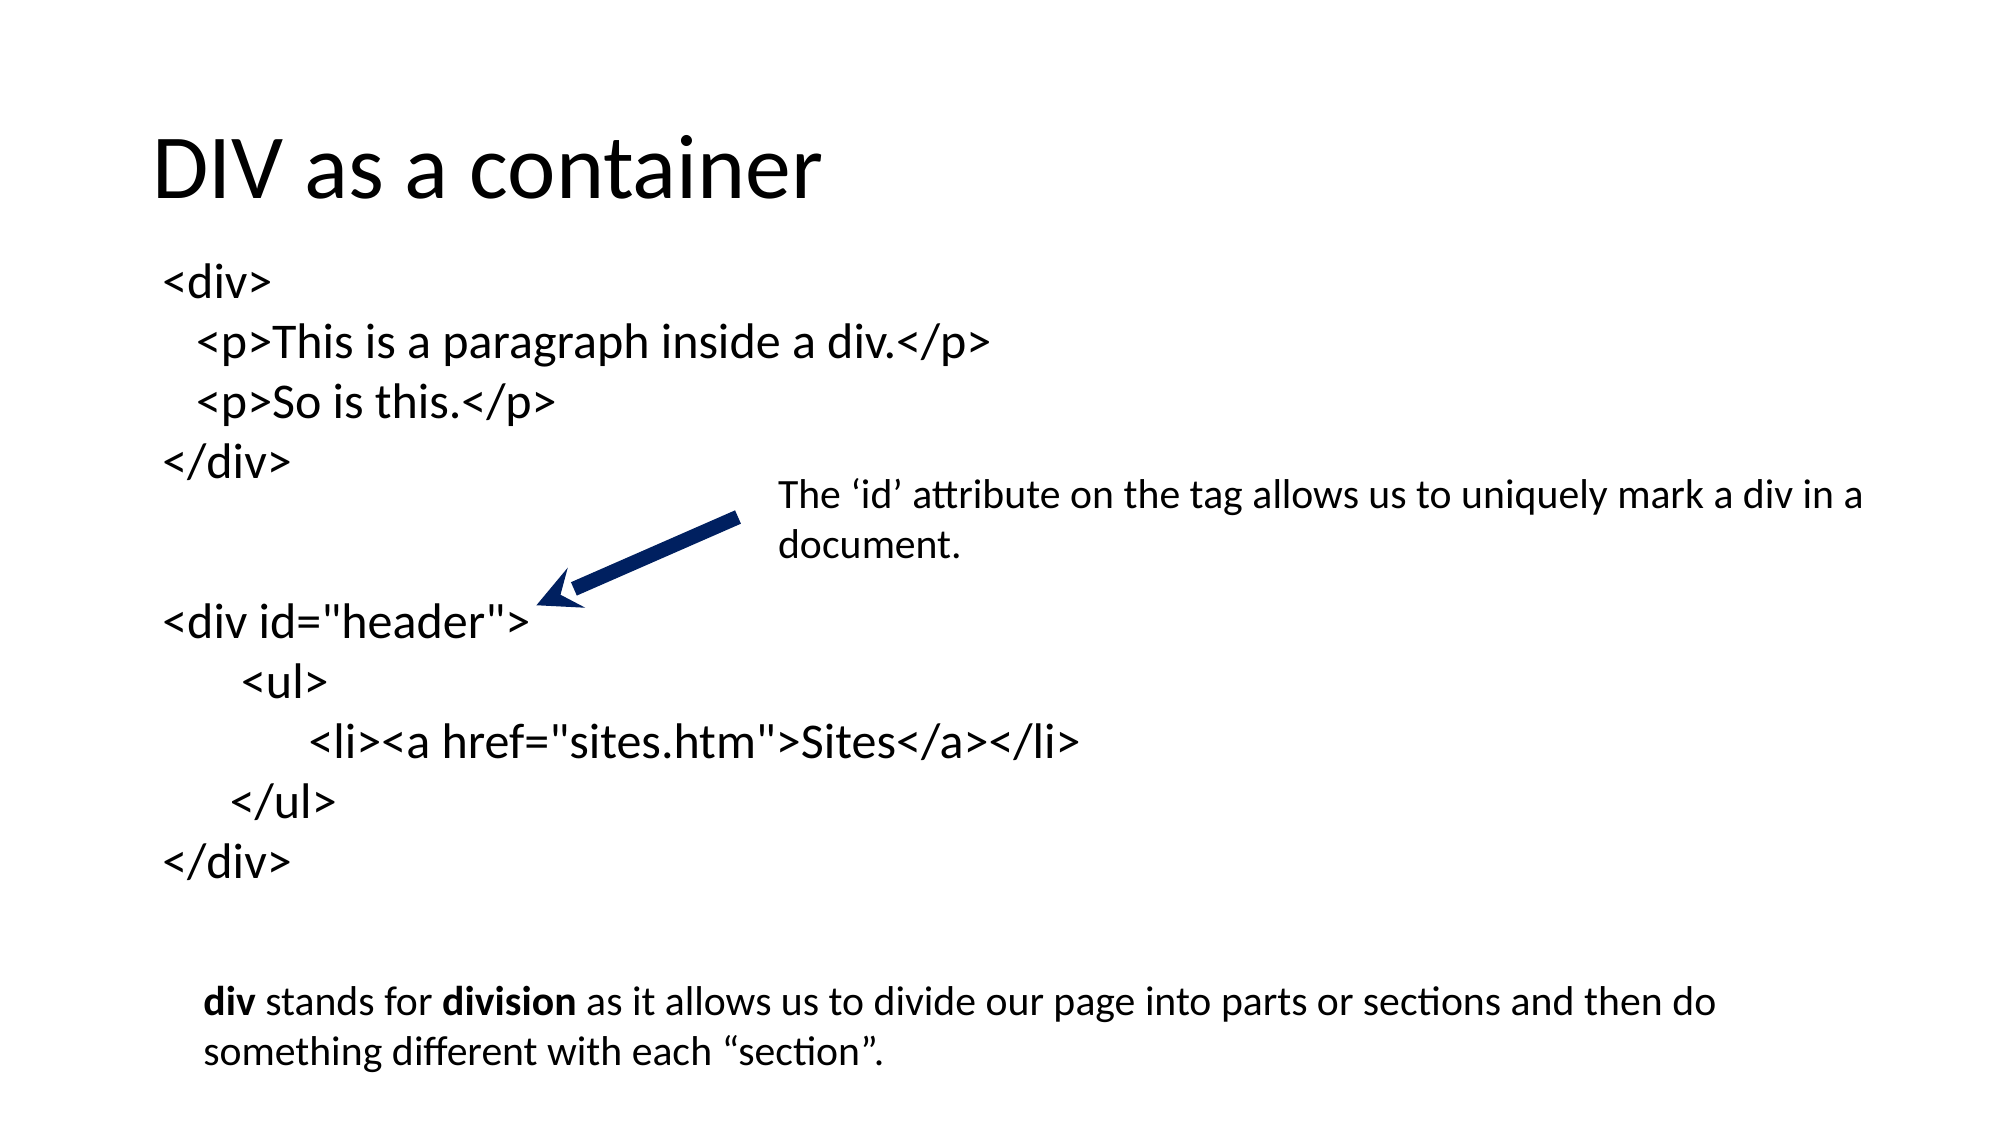

# DIV as a container
<div>
   <p>This is a paragraph inside a div.</p>
   <p>So is this.</p>
</div>
The ‘id’ attribute on the tag allows us to uniquely mark a div in a document.

<div id="header">
       <ul>
             <li><a href="sites.htm">Sites</a></li>
      </ul>
</div>
div stands for division as it allows us to divide our page into parts or sections and then do something different with each “section”.